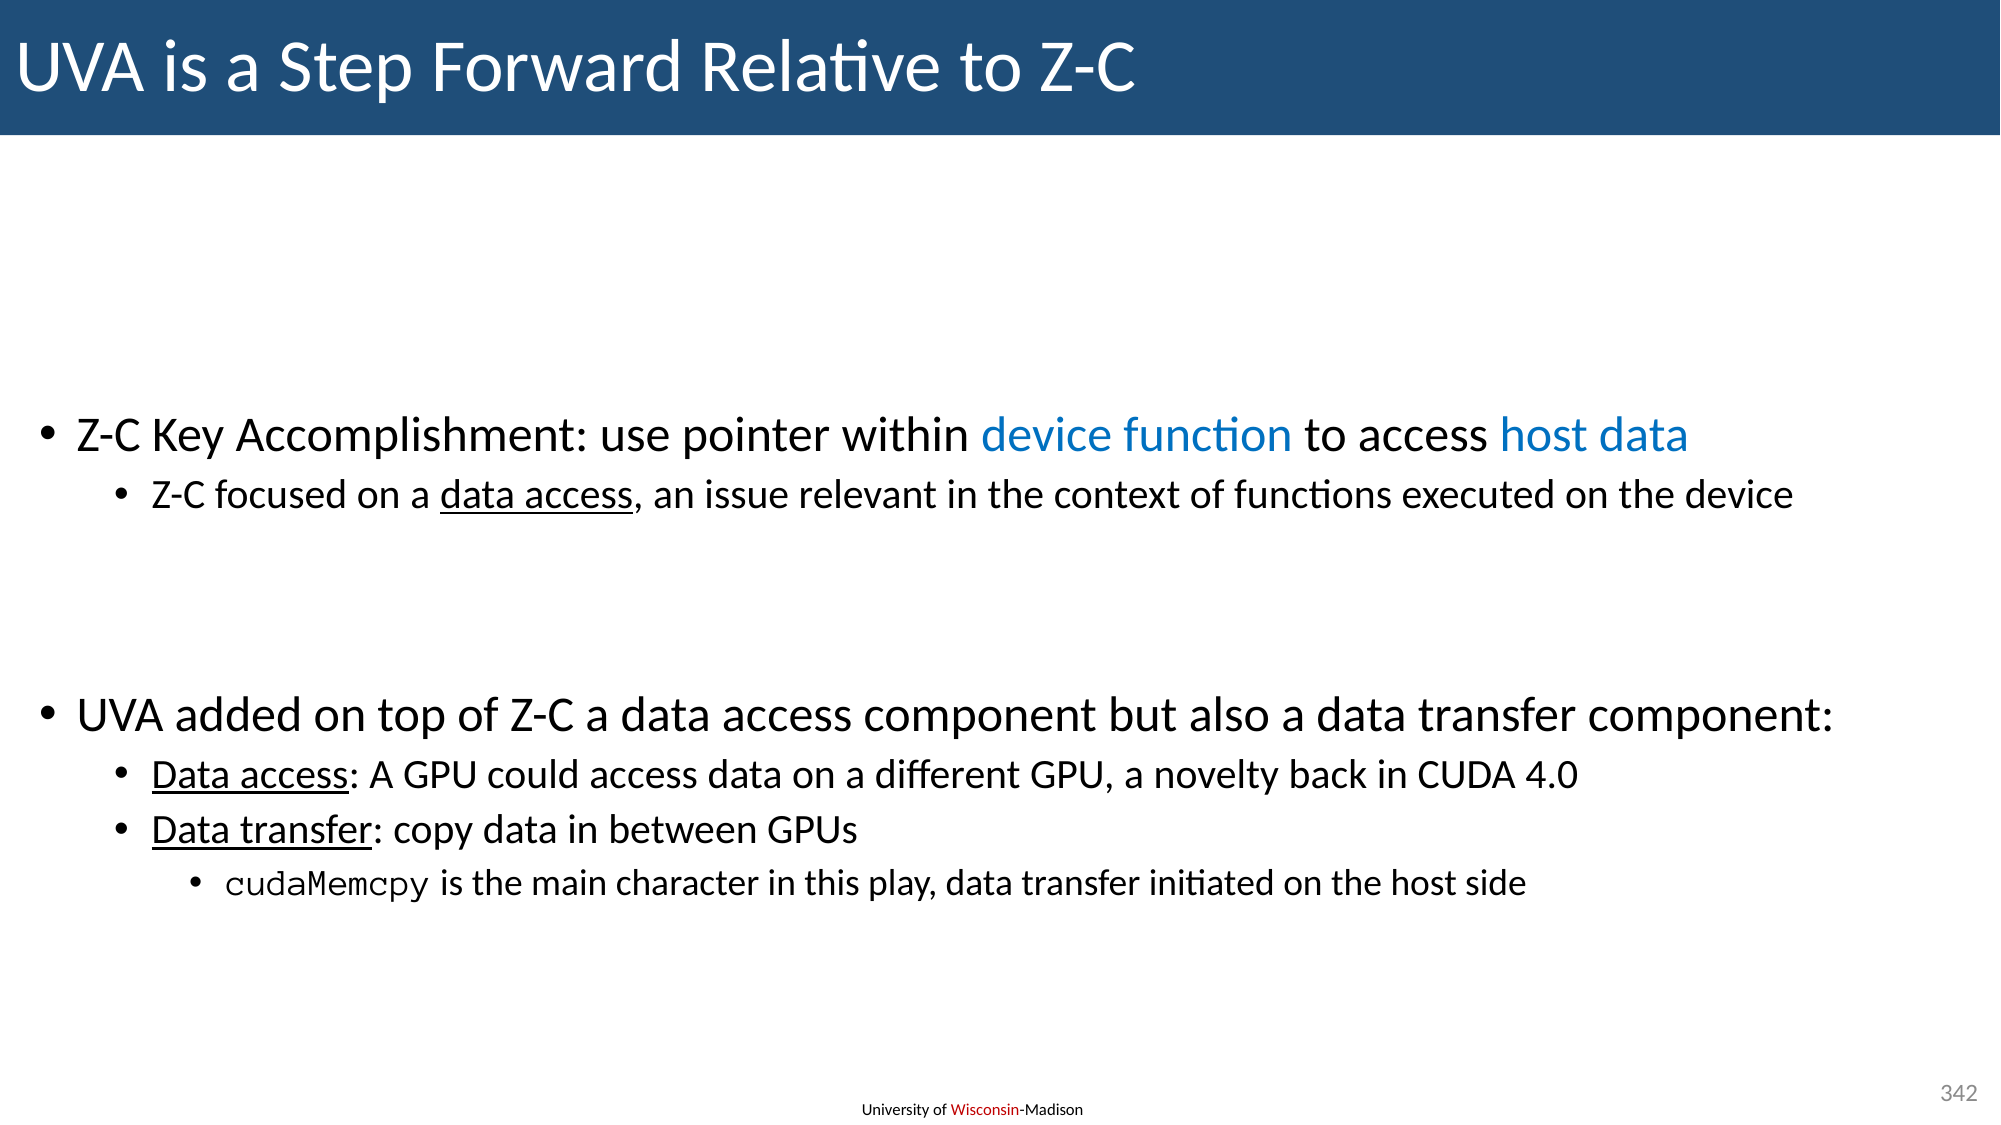

# UVA is a Step Forward Relative to Z-C

Z-C Key Accomplishment: use pointer within device function to access host data
Z-C focused on a data access, an issue relevant in the context of functions executed on the device

UVA added on top of Z-C a data access component but also a data transfer component:
Data access: A GPU could access data on a different GPU, a novelty back in CUDA 4.0
Data transfer: copy data in between GPUs
cudaMemcpy is the main character in this play, data transfer initiated on the host side
342